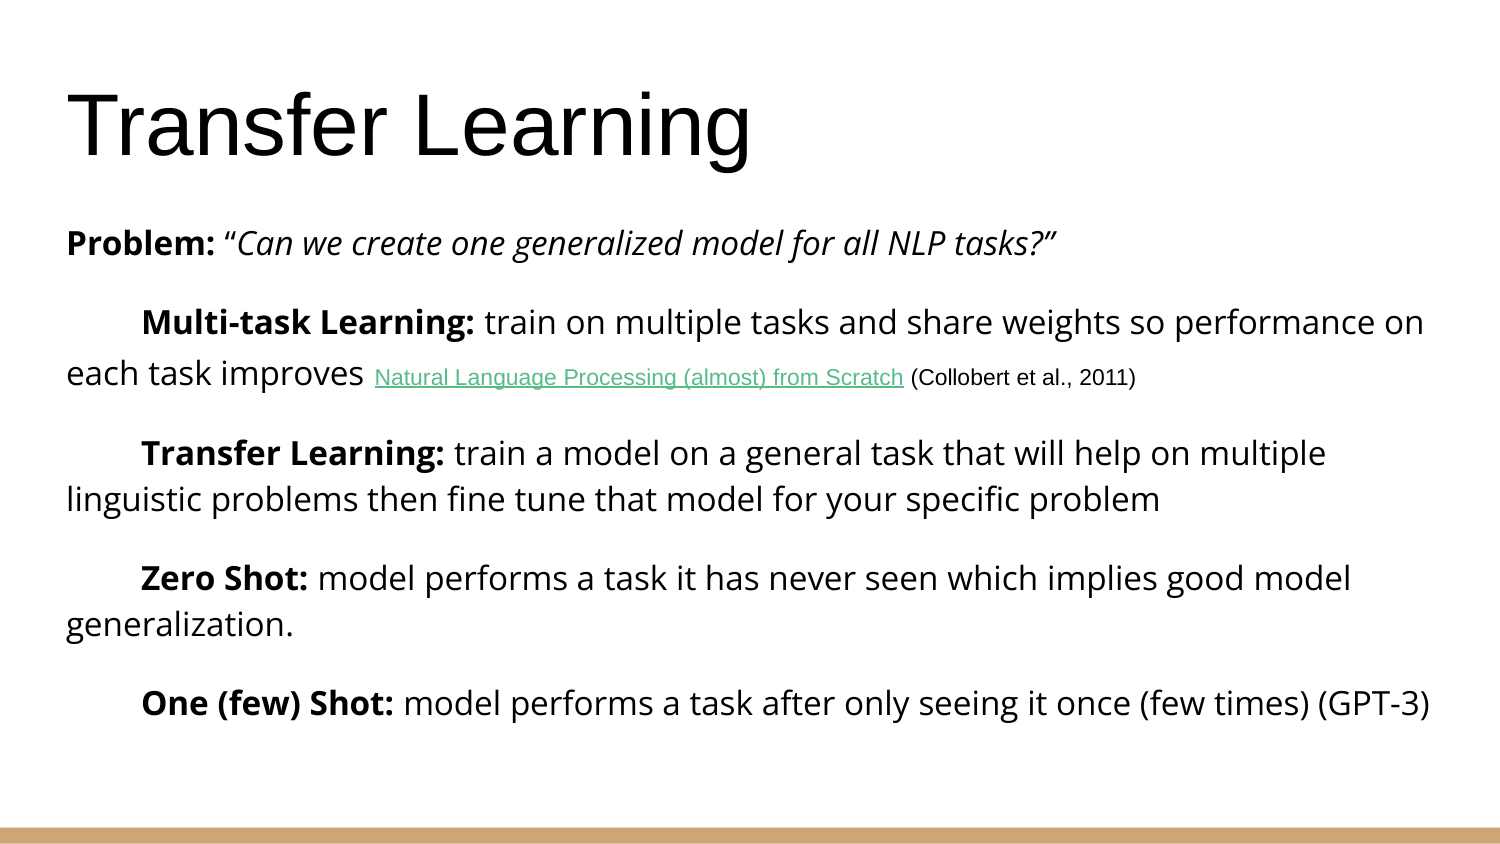

# Transfer Learning
Problem: “Can we create one generalized model for all NLP tasks?”
Multi-task Learning: train on multiple tasks and share weights so performance on each task improves Natural Language Processing (almost) from Scratch (Collobert et al., 2011)
Transfer Learning: train a model on a general task that will help on multiple linguistic problems then fine tune that model for your specific problem
Zero Shot: model performs a task it has never seen which implies good model generalization.
One (few) Shot: model performs a task after only seeing it once (few times) (GPT-3)